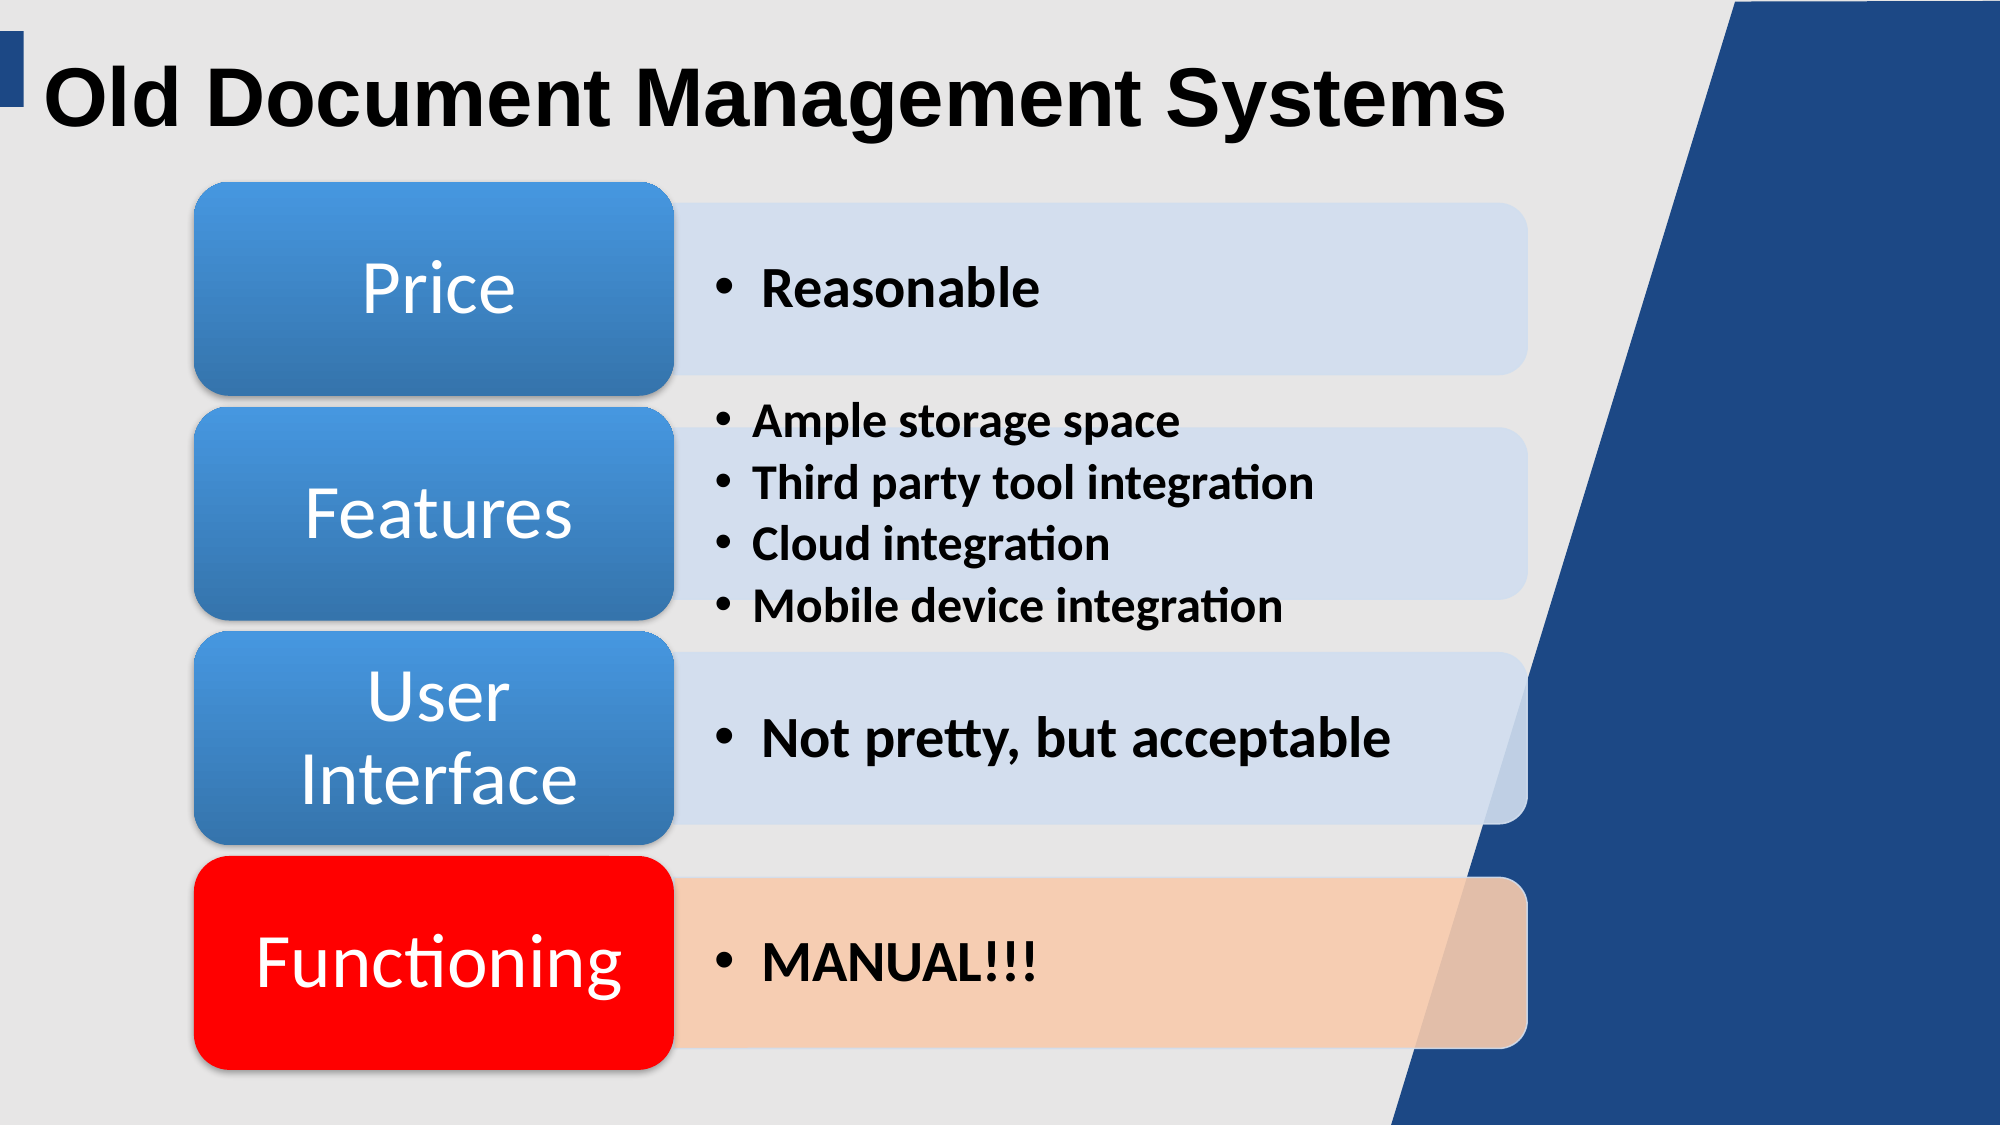

Reasonable

Old Document Management Systems
Ample storage space
Third party tool integration
Cloud integration
Mobile device integration
Price
Not pretty, but acceptable
Features
MANUAL!!!
User Interface
Functioning